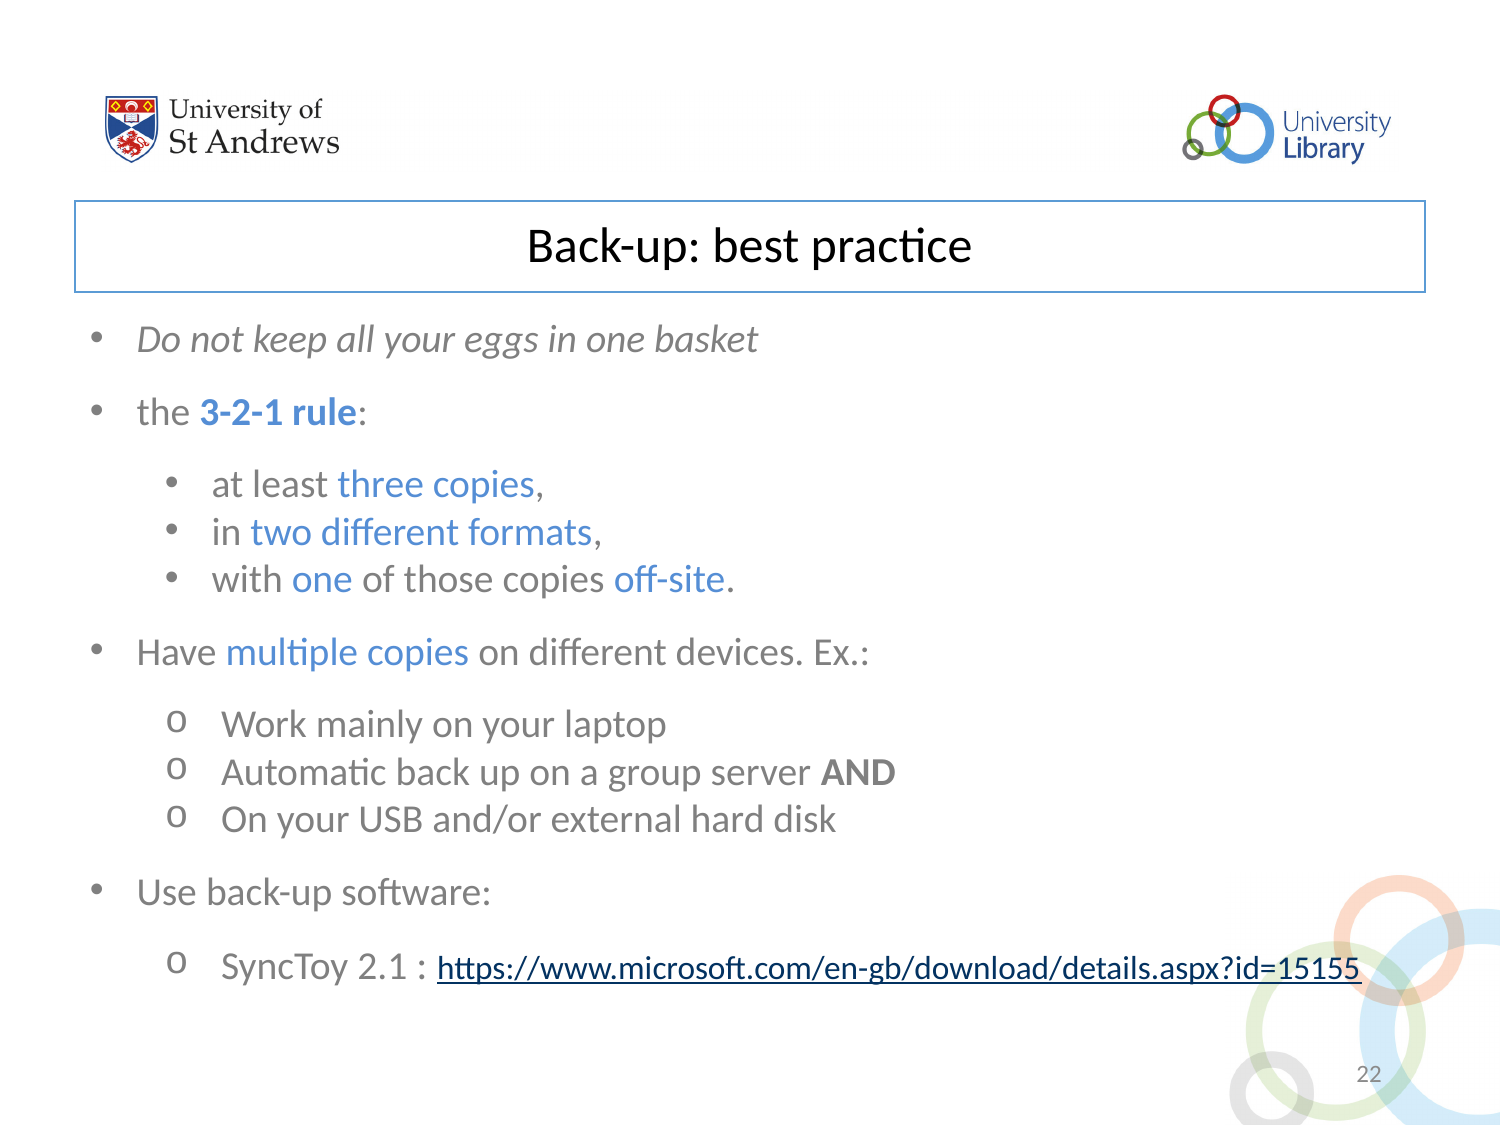

Back-up: best practice
Do not keep all your eggs in one basket
the 3-2-1 rule:
at least three copies,
in two different formats,
with one of those copies off-site.
Have multiple copies on different devices. Ex.:
Work mainly on your laptop
Automatic back up on a group server AND
On your USB and/or external hard disk
Use back-up software:
SyncToy 2.1 : https://www.microsoft.com/en-gb/download/details.aspx?id=15155
22